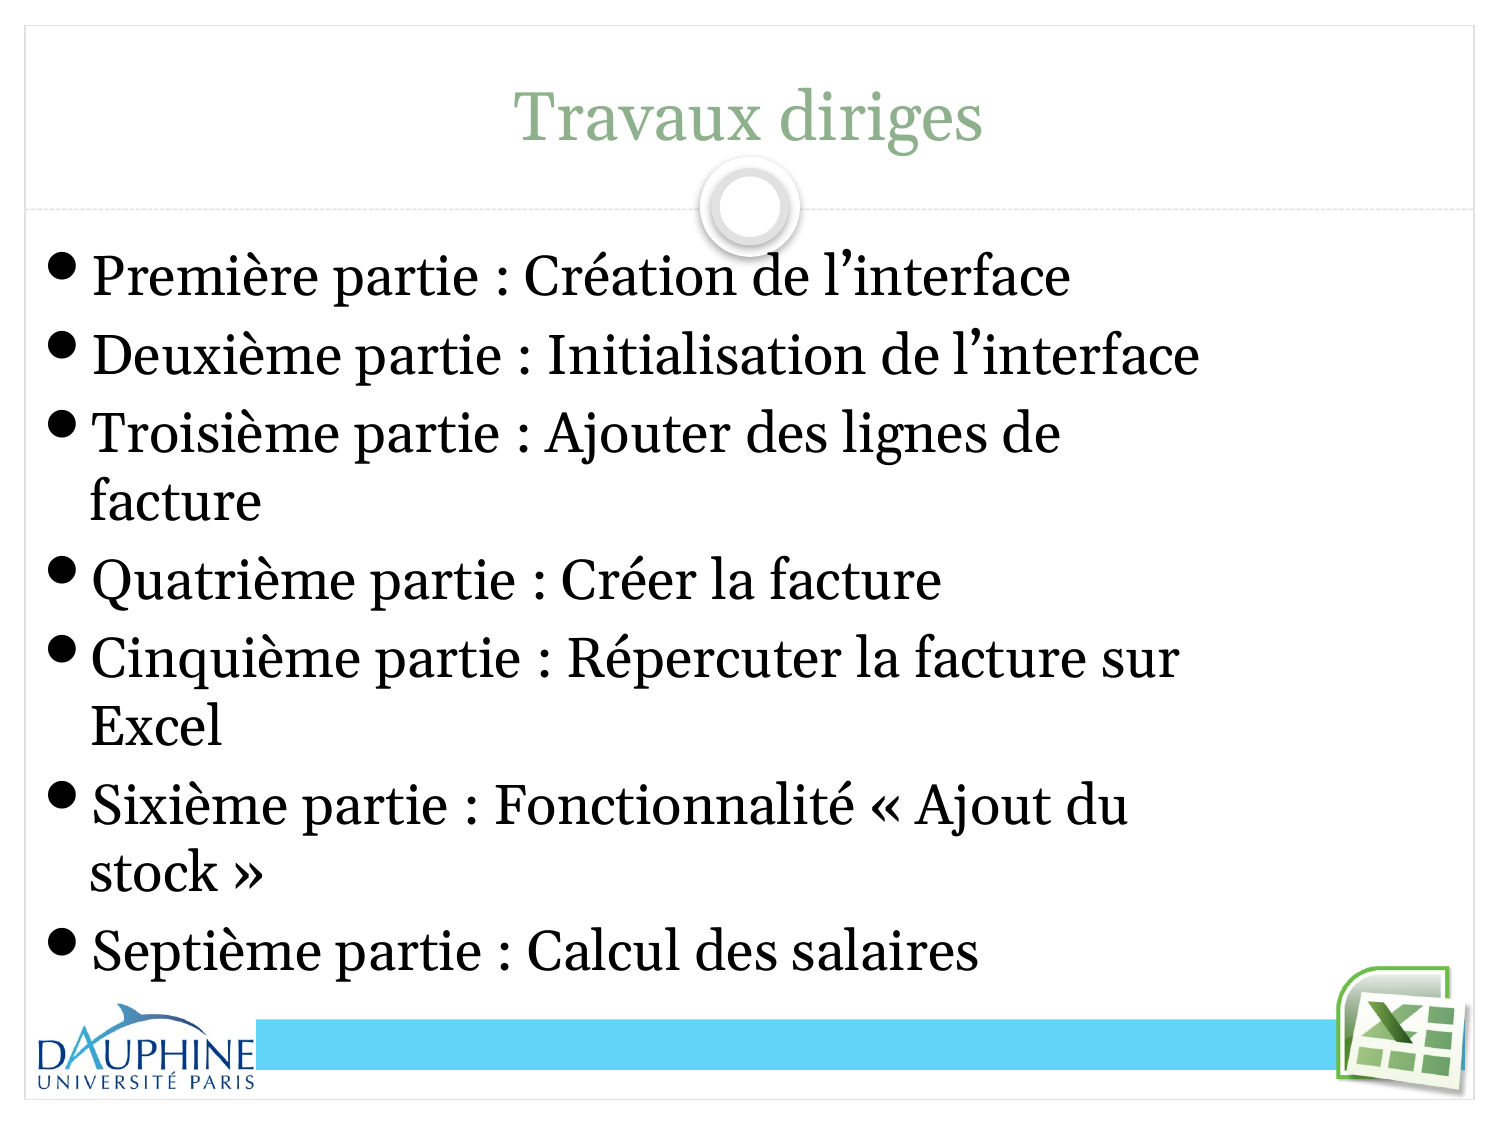

# Travaux diriges
Première partie : Création de l’interface
Deuxième partie : Initialisation de l’interface
Troisième partie : Ajouter des lignes de facture
Quatrième partie : Créer la facture
Cinquième partie : Répercuter la facture sur Excel
Sixième partie : Fonctionnalité « Ajout du stock »
Septième partie : Calcul des salaires